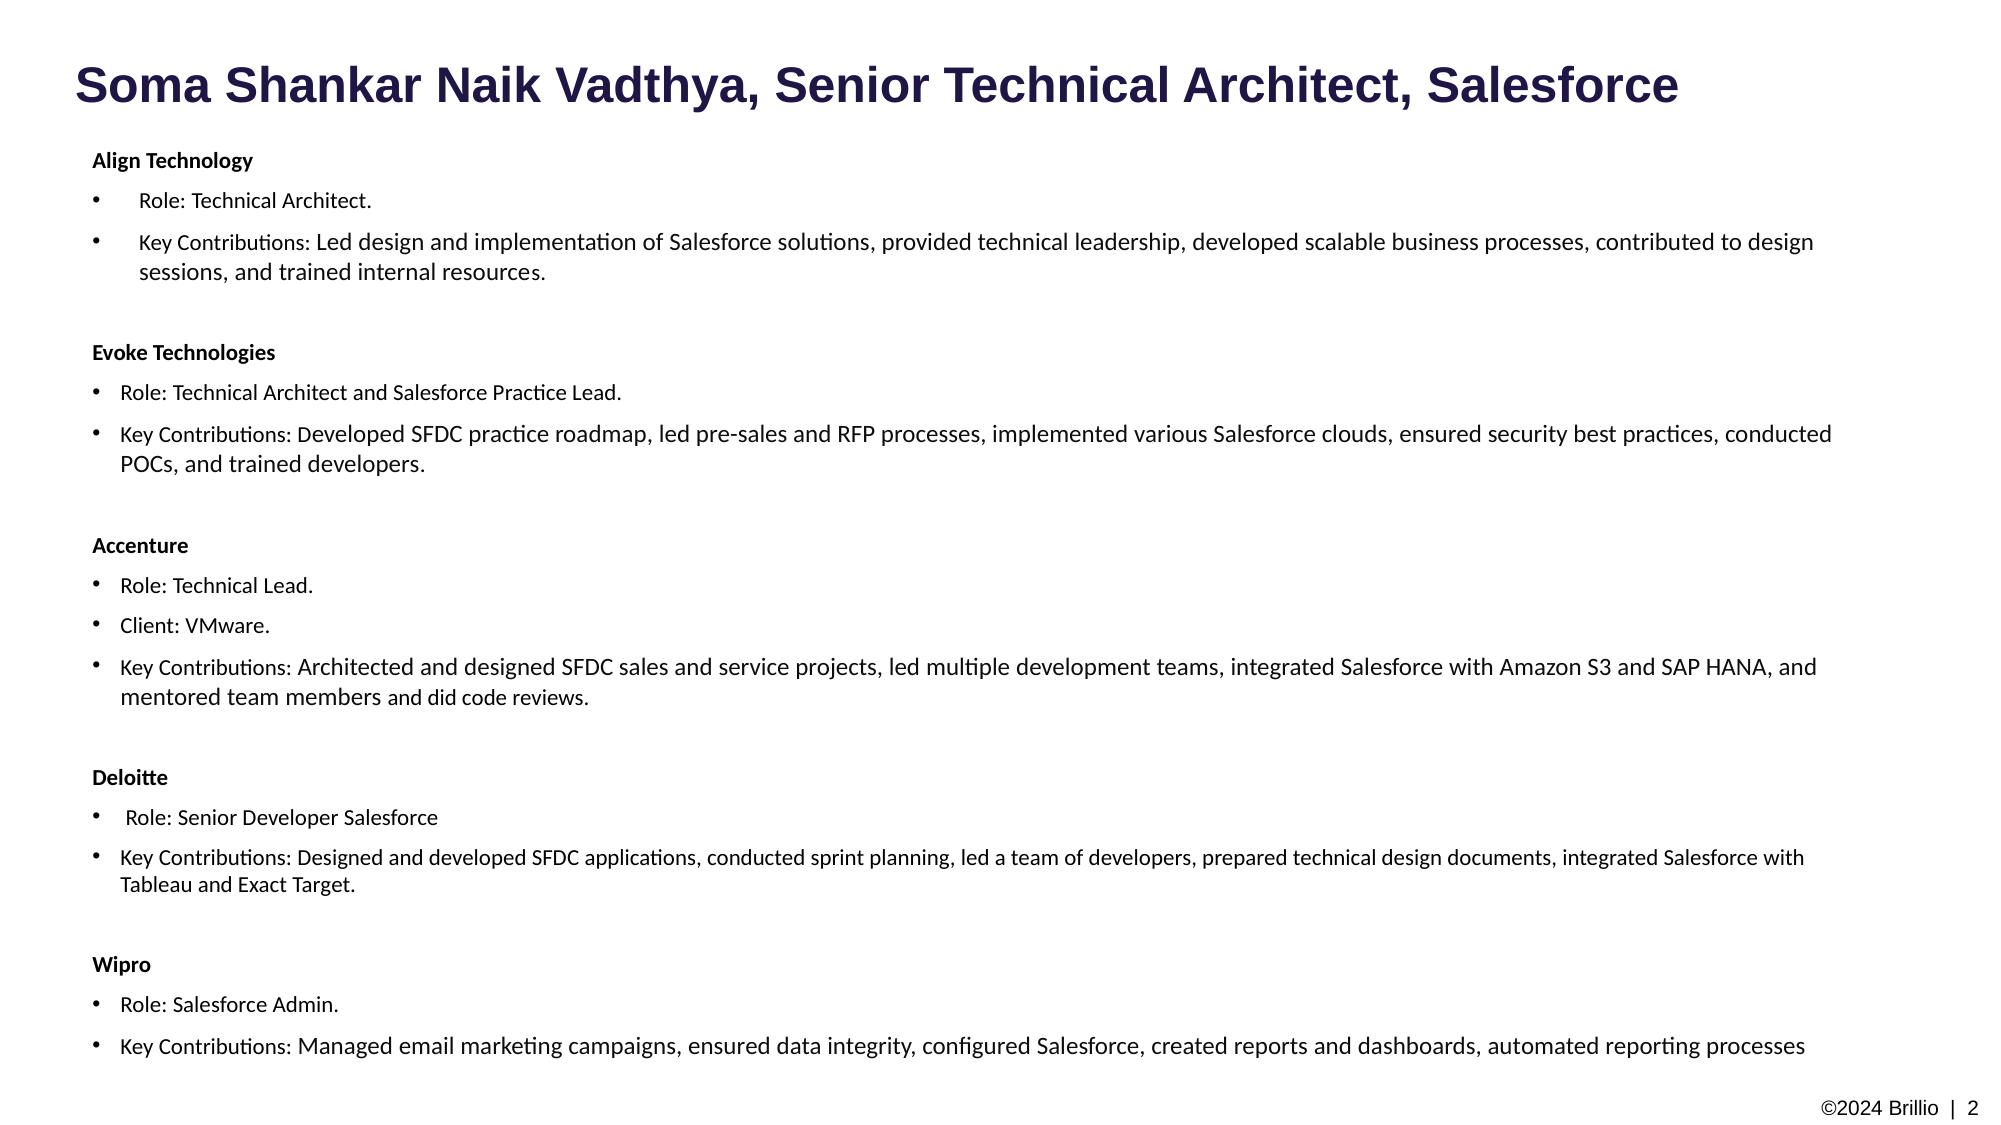

Soma Shankar Naik Vadthya, Senior Technical Architect, Salesforce
Align Technology
Role: Technical Architect.
Key Contributions: Led design and implementation of Salesforce solutions, provided technical leadership, developed scalable business processes, contributed to design sessions, and trained internal resources.

Evoke Technologies
Role: Technical Architect and Salesforce Practice Lead.
Key Contributions: Developed SFDC practice roadmap, led pre-sales and RFP processes, implemented various Salesforce clouds, ensured security best practices, conducted POCs, and trained developers.

Accenture
Role: Technical Lead.
Client: VMware.
Key Contributions: Architected and designed SFDC sales and service projects, led multiple development teams, integrated Salesforce with Amazon S3 and SAP HANA, and mentored team members and did code reviews.

Deloitte
 Role: Senior Developer Salesforce
Key Contributions: Designed and developed SFDC applications, conducted sprint planning, led a team of developers, prepared technical design documents, integrated Salesforce with Tableau and Exact Target.

Wipro
Role: Salesforce Admin.
Key Contributions: Managed email marketing campaigns, ensured data integrity, configured Salesforce, created reports and dashboards, automated reporting processes
©2024 Brillio  |  2